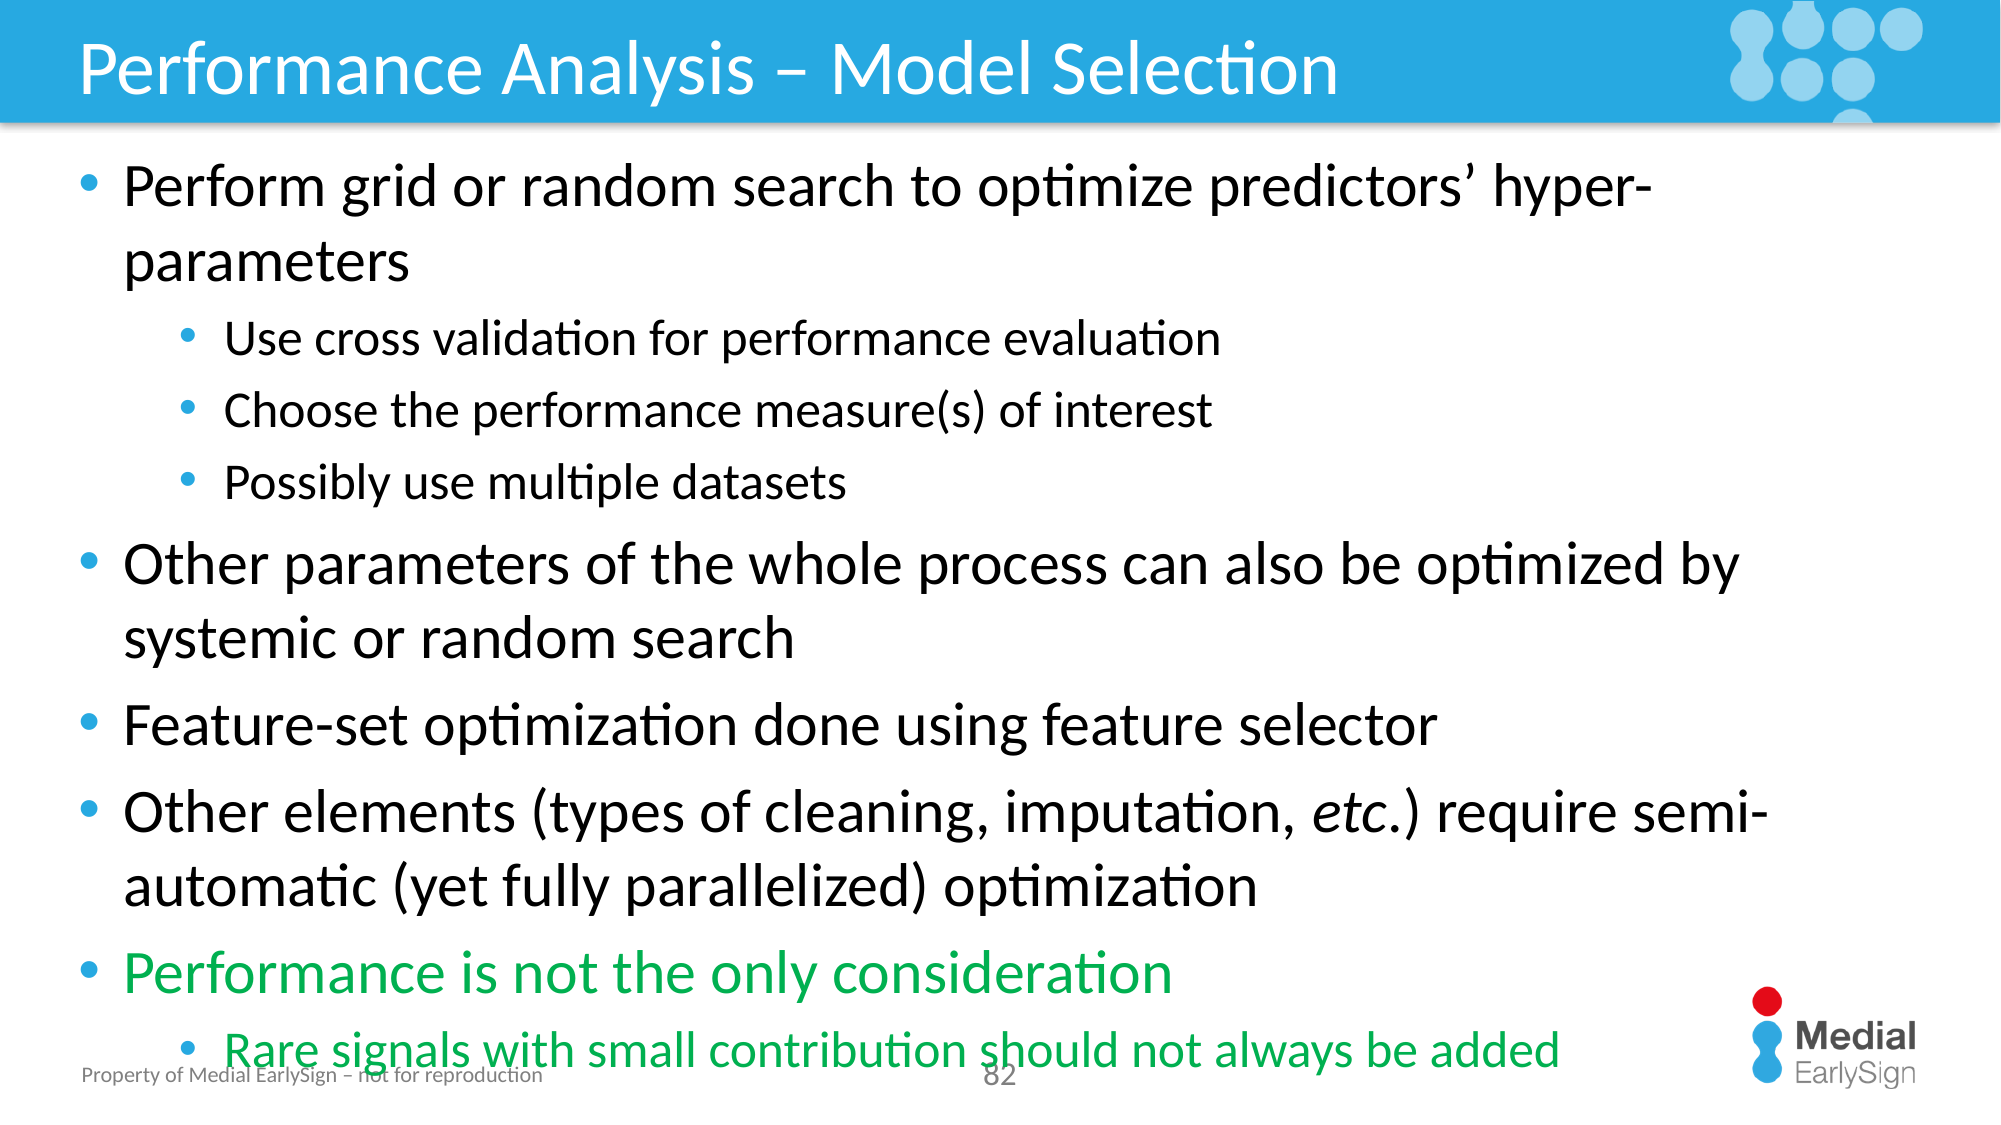

# Performance Analysis – Model Selection
Perform grid or random search to optimize predictors’ hyper-parameters
Use cross validation for performance evaluation
Choose the performance measure(s) of interest
Possibly use multiple datasets
Other parameters of the whole process can also be optimized by systemic or random search
Feature-set optimization done using feature selector
Other elements (types of cleaning, imputation, etc.) require semi-automatic (yet fully parallelized) optimization
Performance is not the only consideration
Rare signals with small contribution should not always be added